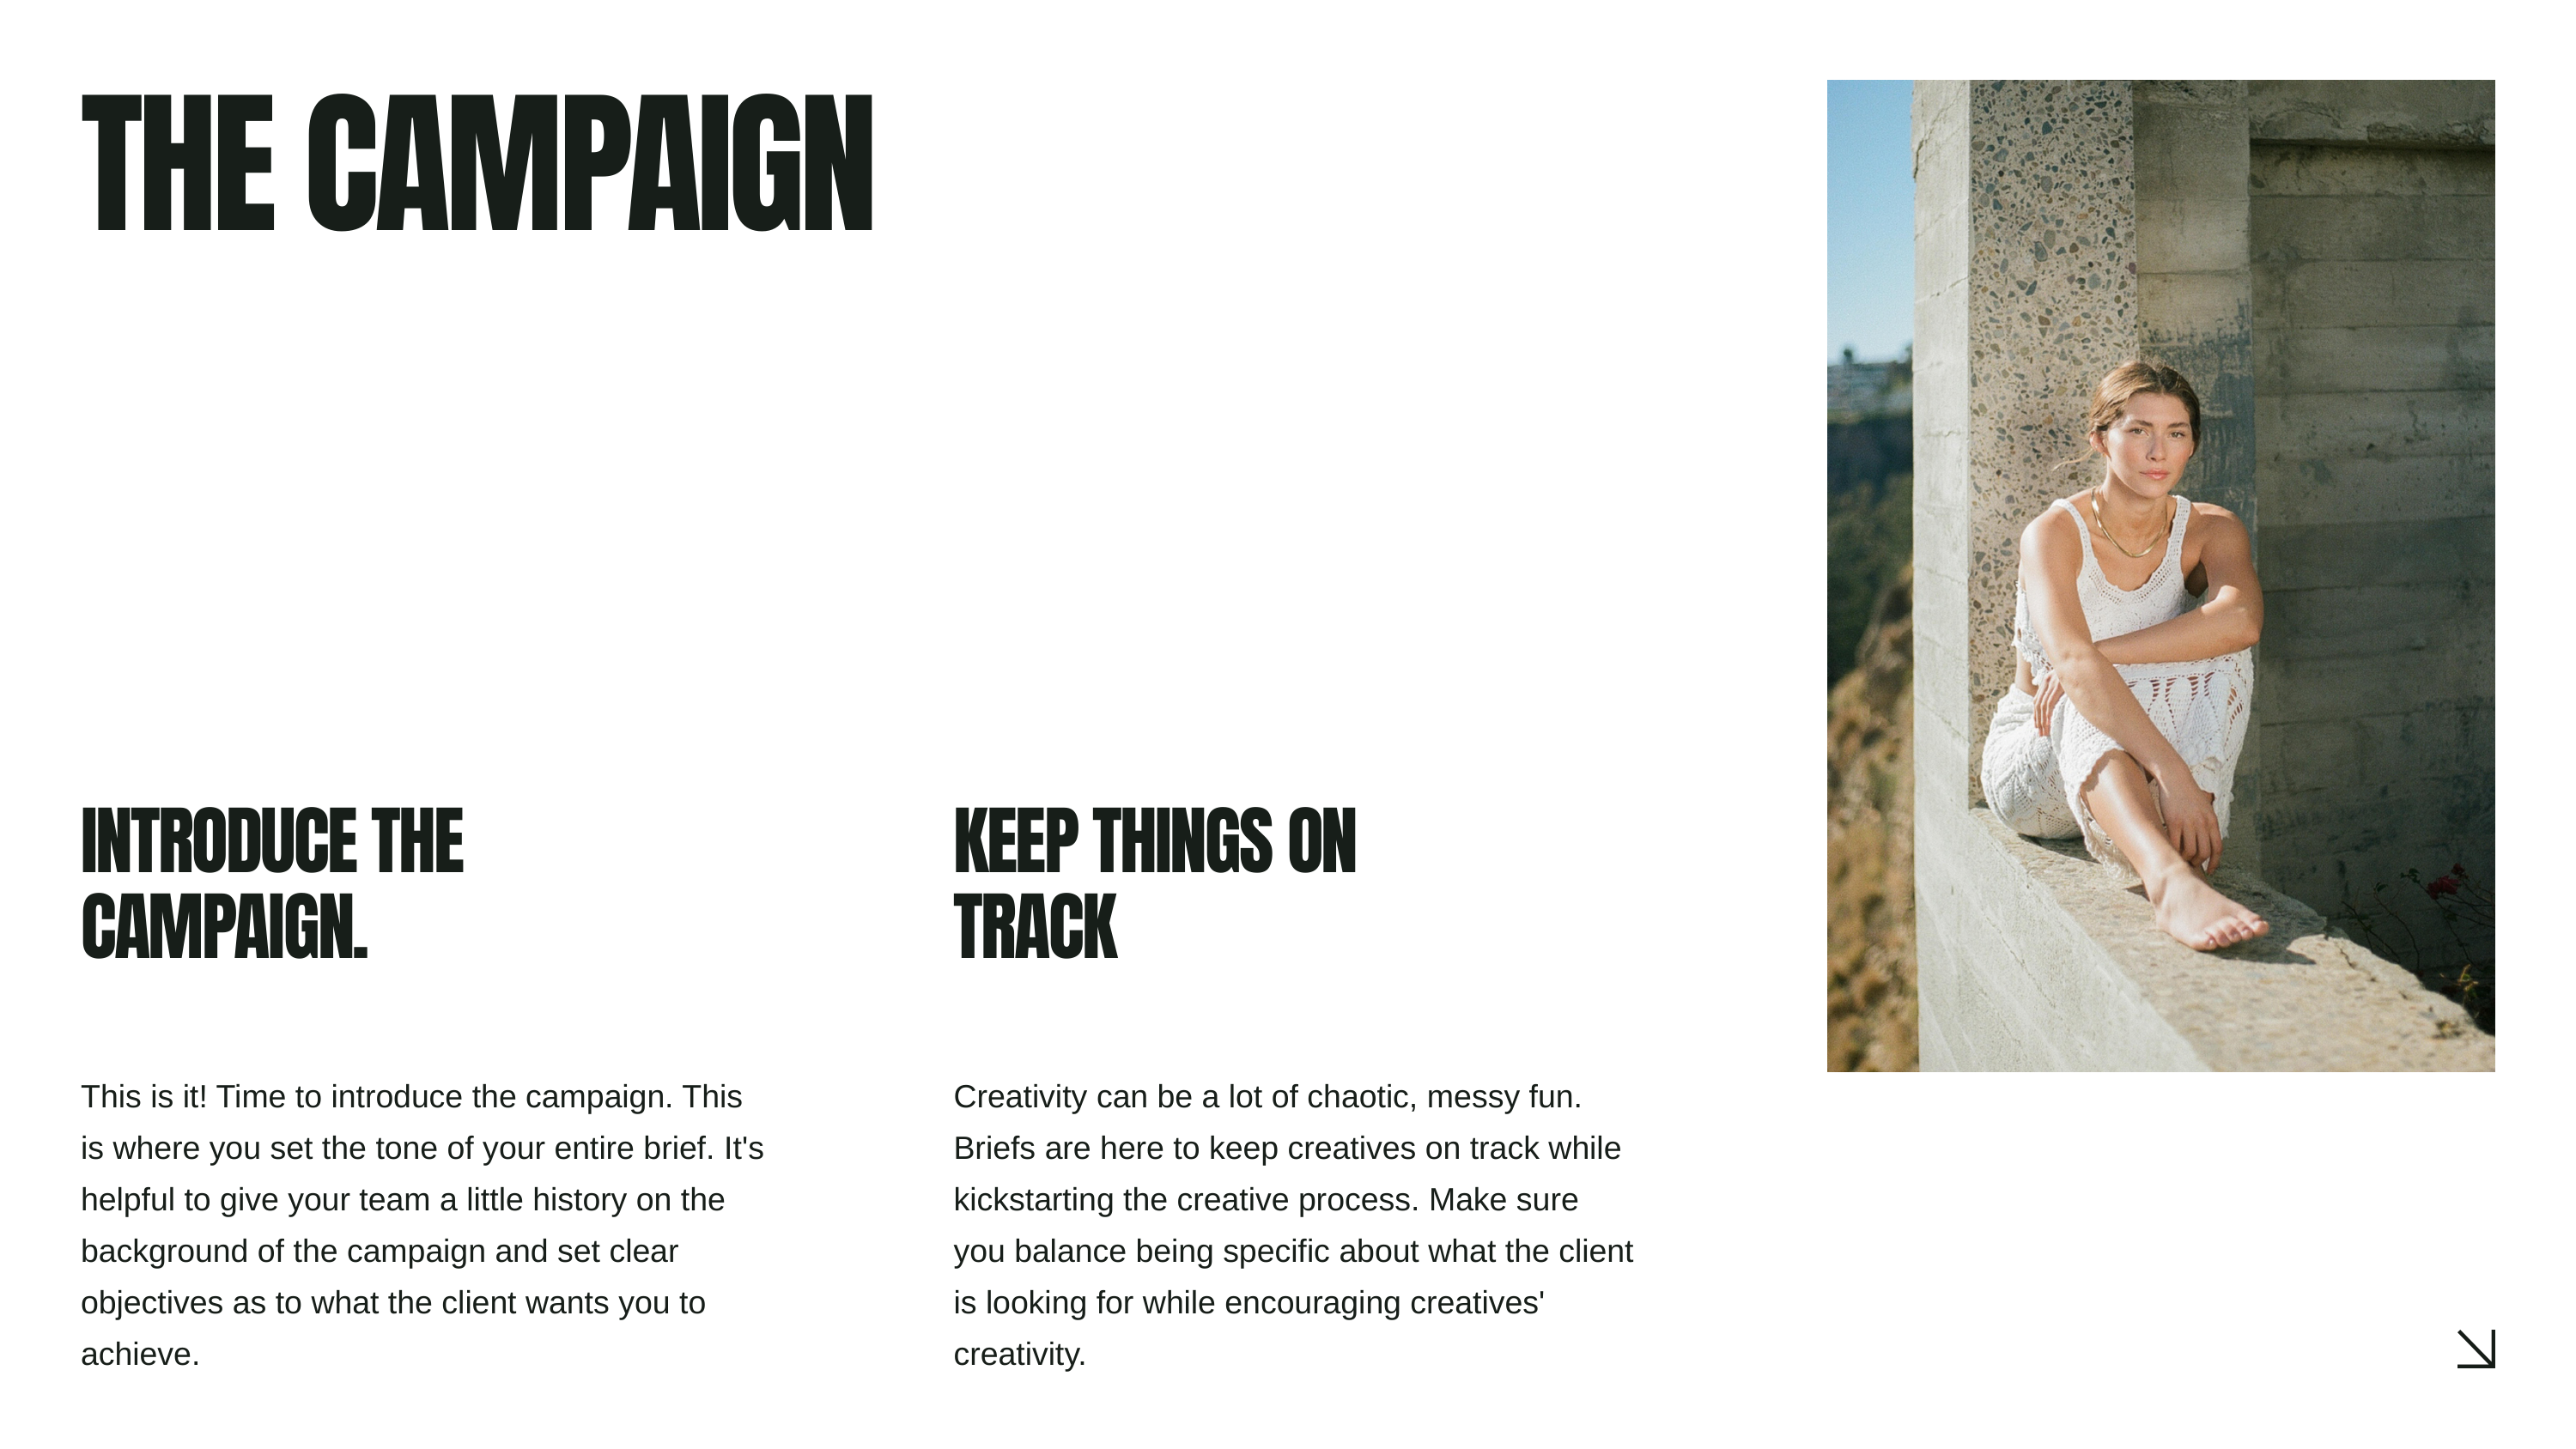

THE CAMPAIGN
INTRODUCE THE CAMPAIGN.
KEEP THINGS ON TRACK
This is it! Time to introduce the campaign. This is where you set the tone of your entire brief. It's helpful to give your team a little history on the background of the campaign and set clear objectives as to what the client wants you to achieve.
Creativity can be a lot of chaotic, messy fun. Briefs are here to keep creatives on track while kickstarting the creative process. Make sure you balance being specific about what the client is looking for while encouraging creatives' creativity.